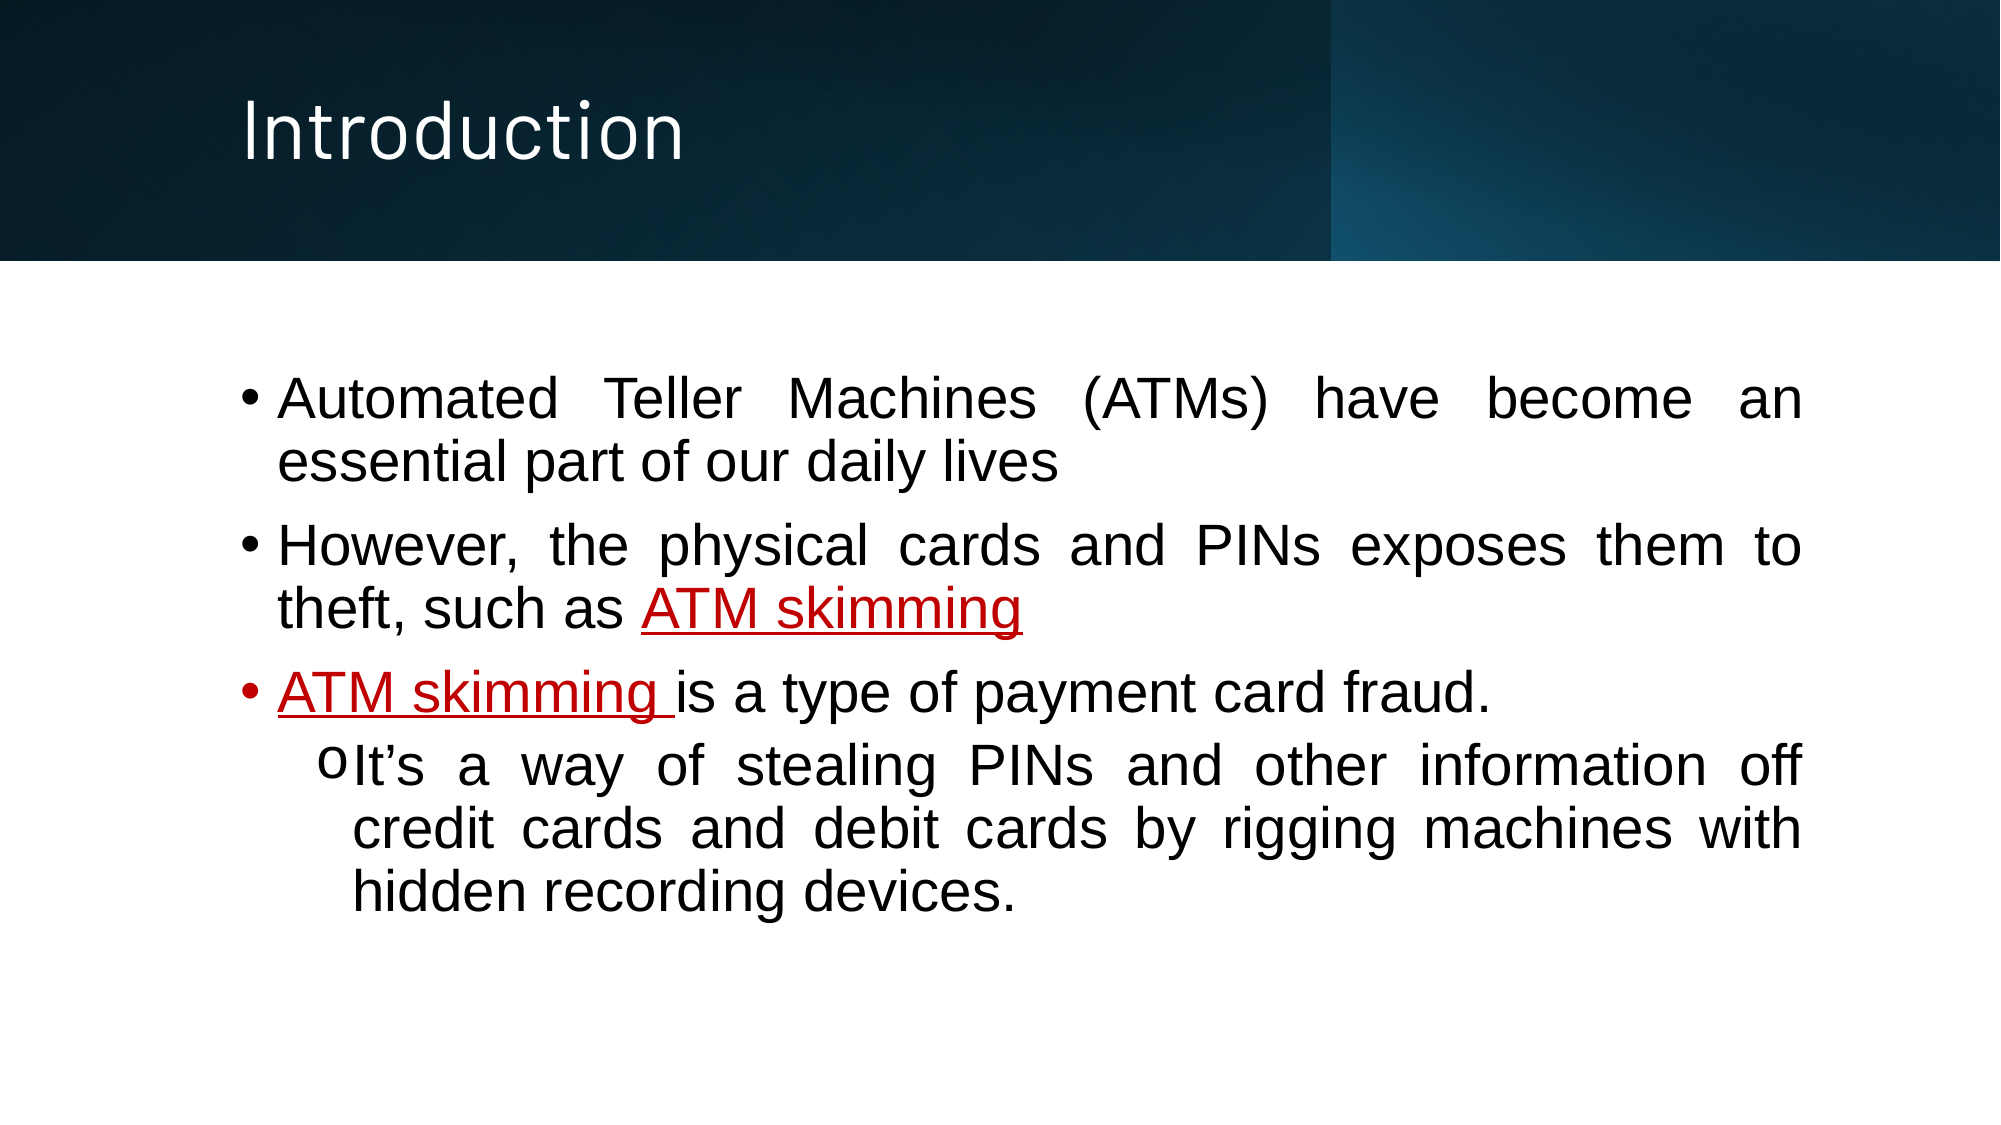

# Introduction
Automated Teller Machines (ATMs) have become an essential part of our daily lives
However, the physical cards and PINs exposes them to theft, such as ATM skimming
ATM skimming is a type of payment card fraud.
It’s a way of stealing PINs and other information off credit cards and debit cards by rigging machines with hidden recording devices.
2